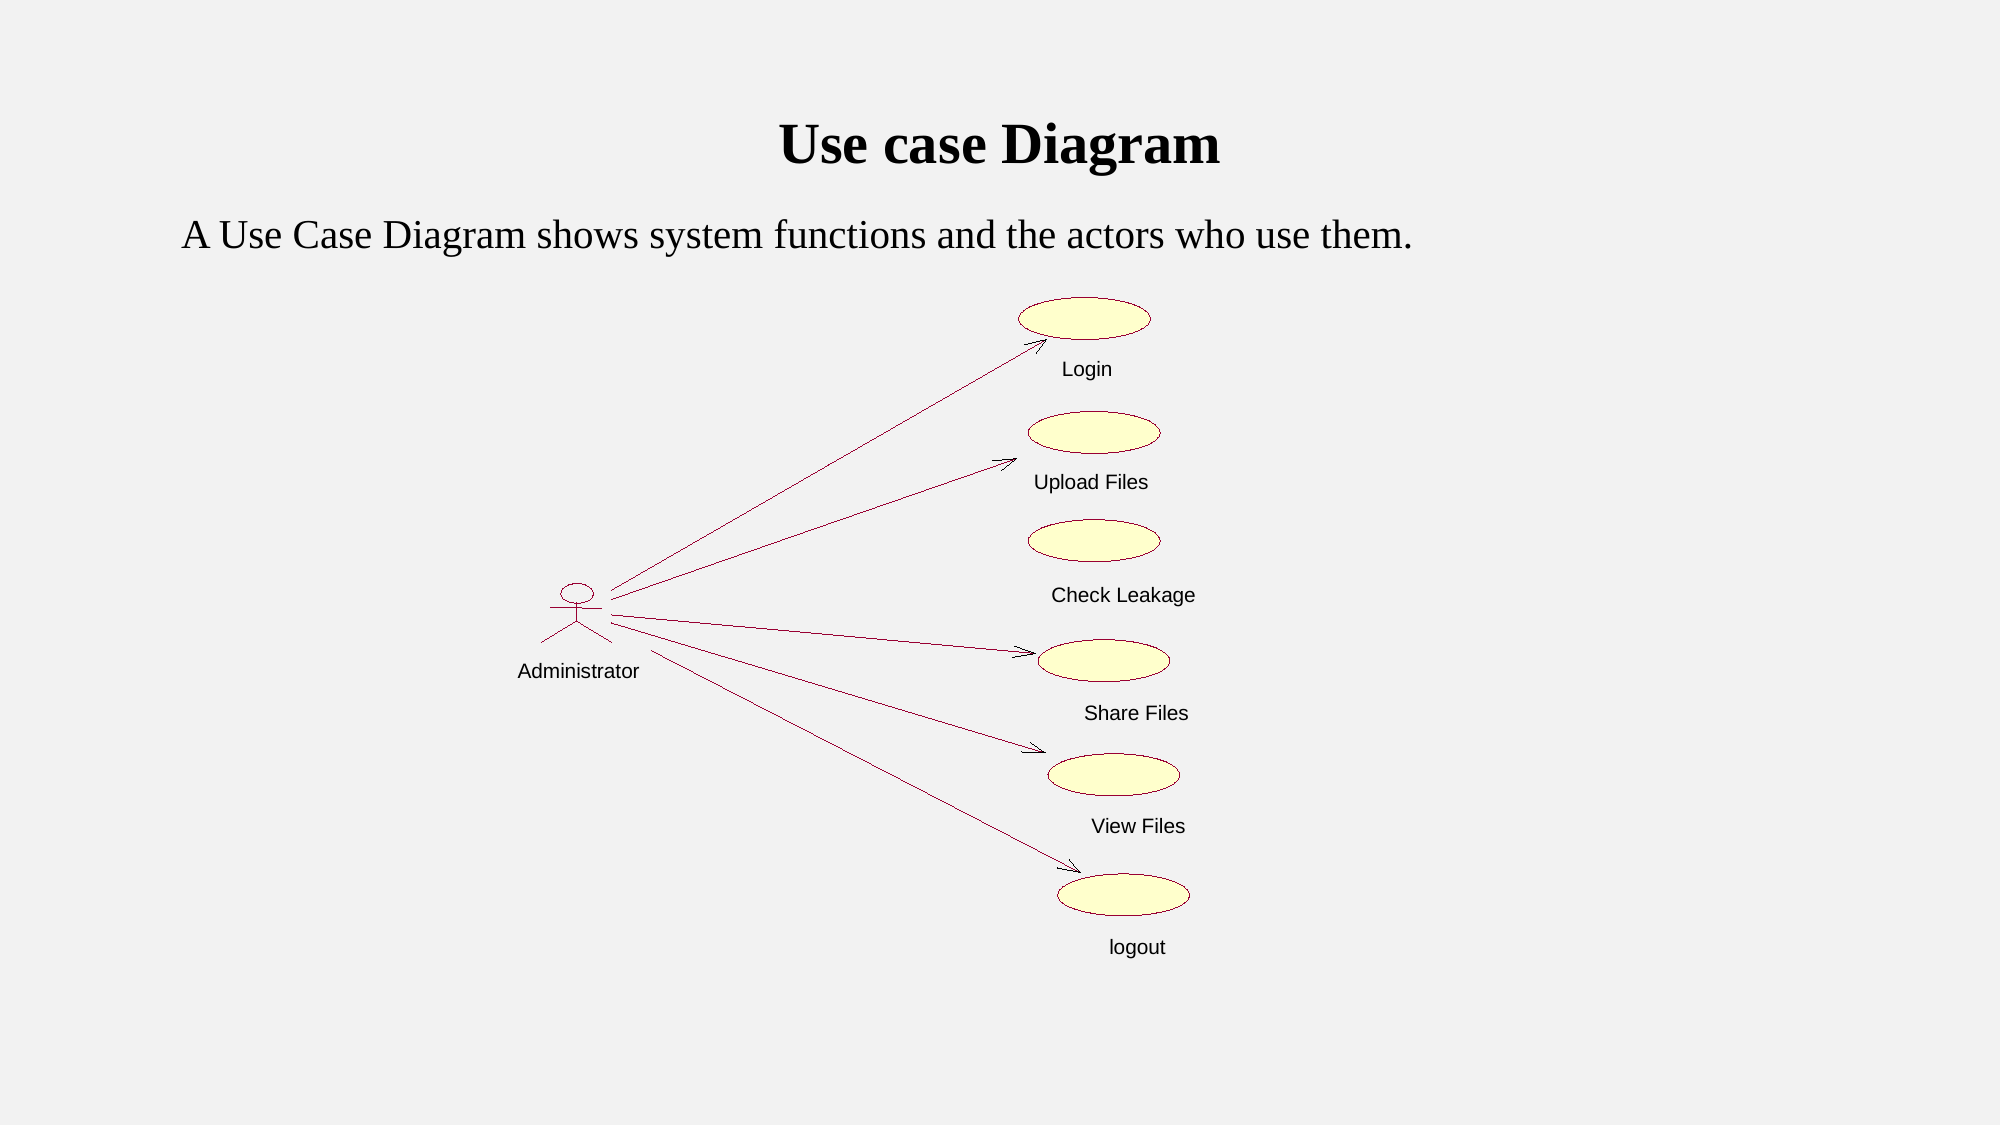

Use case Diagram
A Use Case Diagram shows system functions and the actors who use them.

Login

Upload Files

Check Leakage

Administrator
Share Files

View Files

logout